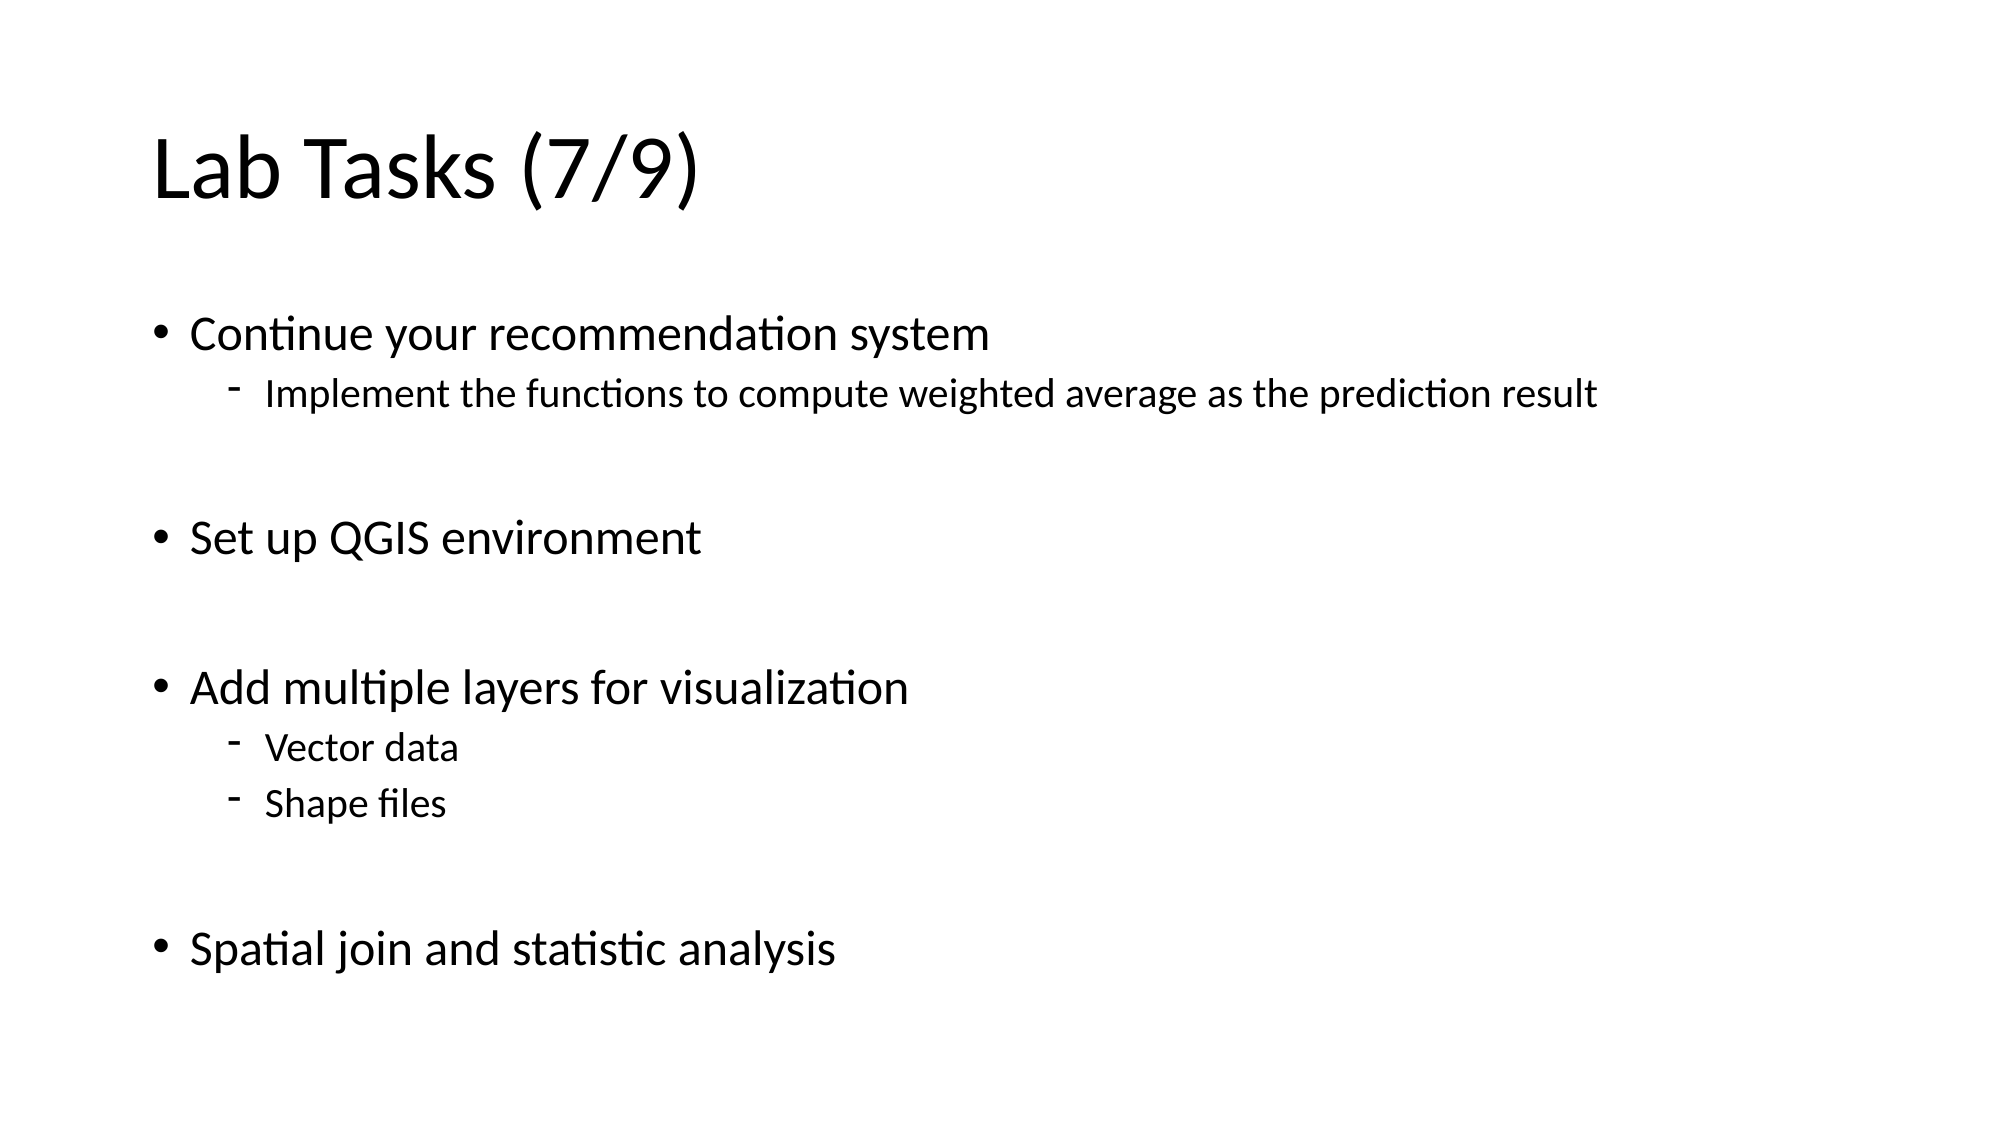

# Lab Tasks (7/9)
Continue your recommendation system
Implement the functions to compute weighted average as the prediction result

Set up QGIS environment

Add multiple layers for visualization
Vector data
Shape files

Spatial join and statistic analysis